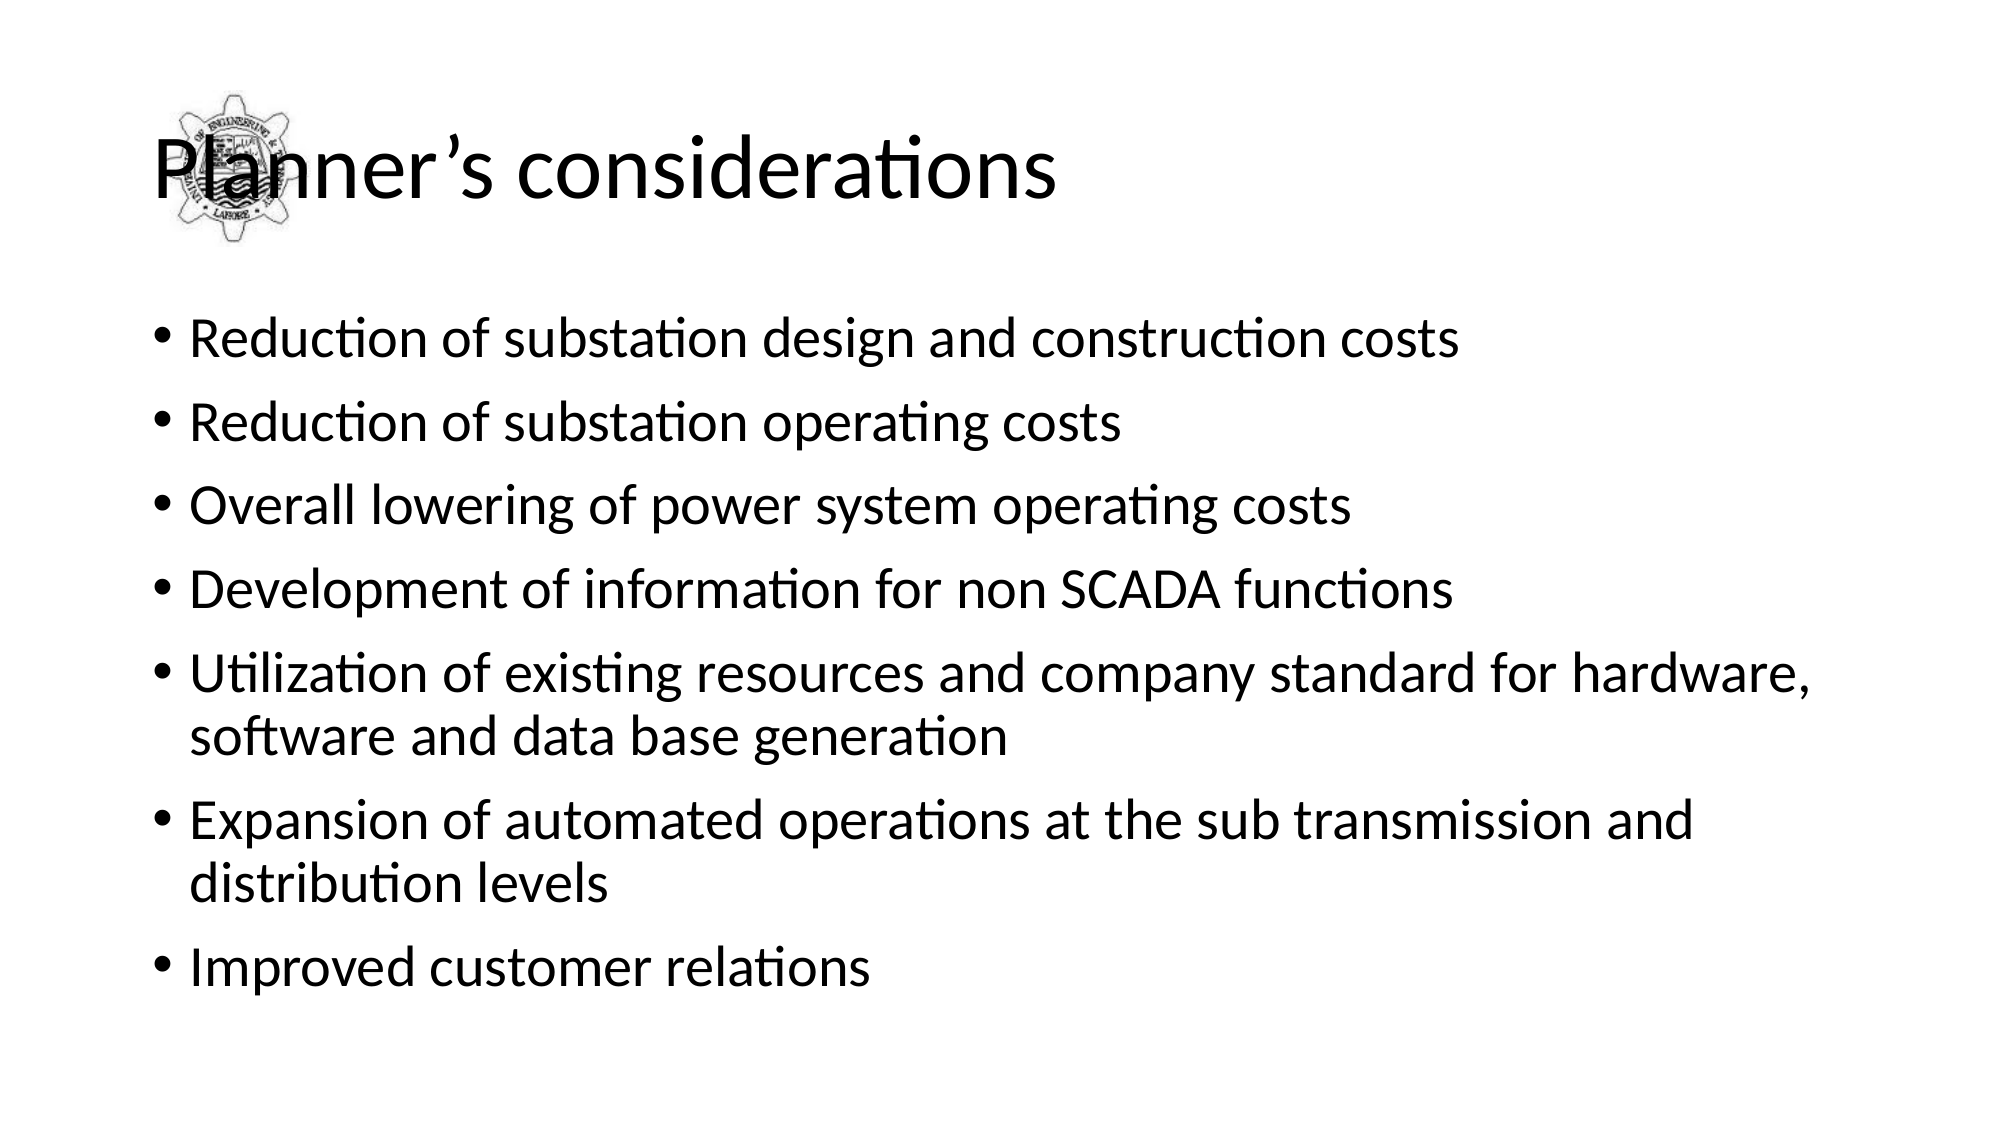

# Planner’s considerations
Reduction of substation design and construction costs
Reduction of substation operating costs
Overall lowering of power system operating costs
Development of information for non SCADA functions
Utilization of existing resources and company standard for hardware, software and data base generation
Expansion of automated operations at the sub transmission and distribution levels
Improved customer relations